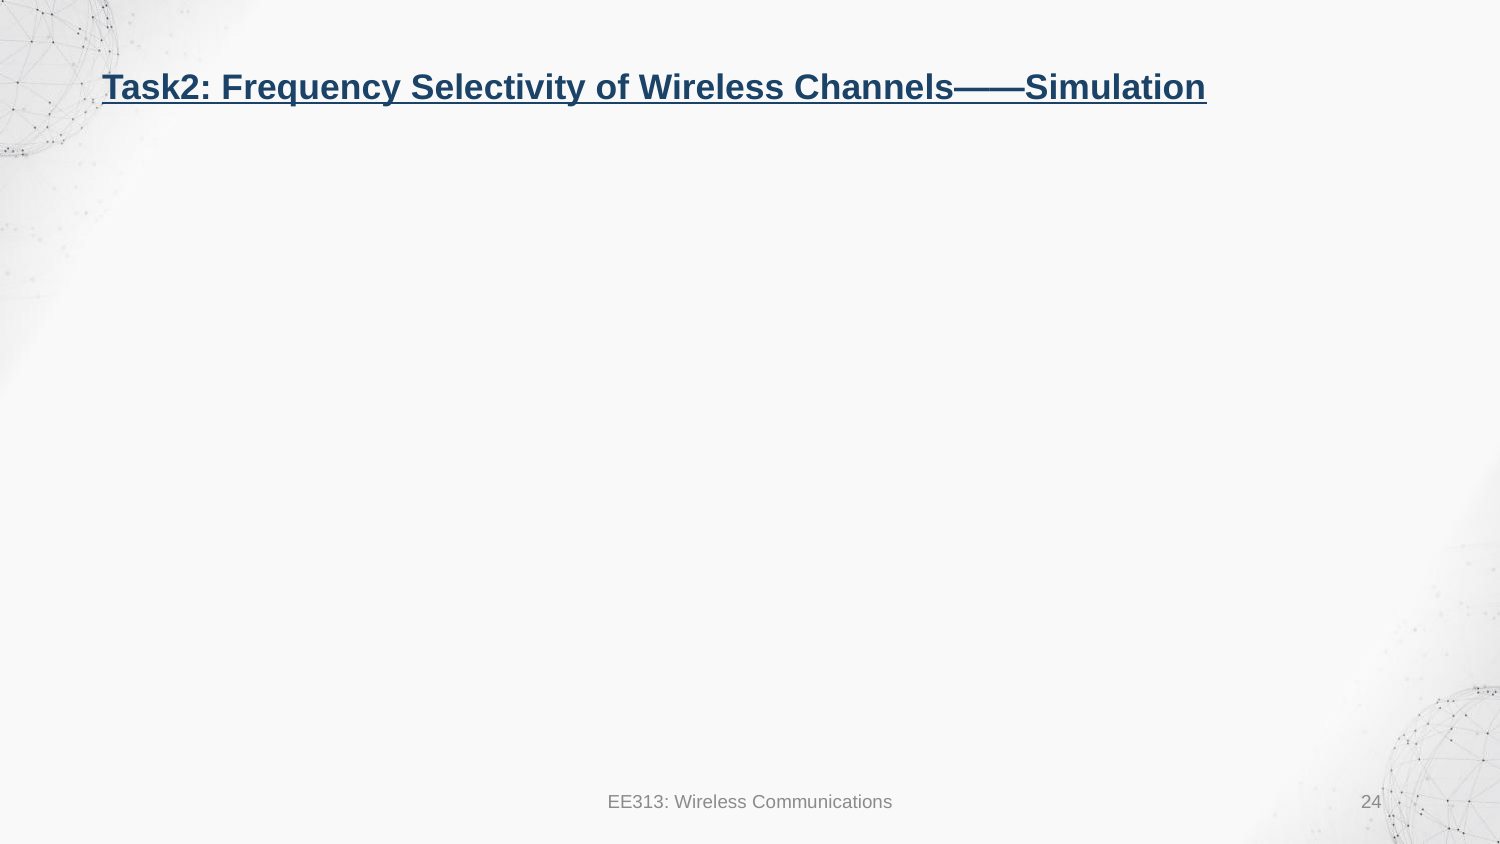

Task2: Frequency Selectivity of Wireless Channels——Simulation

EE313: Wireless Communications
24